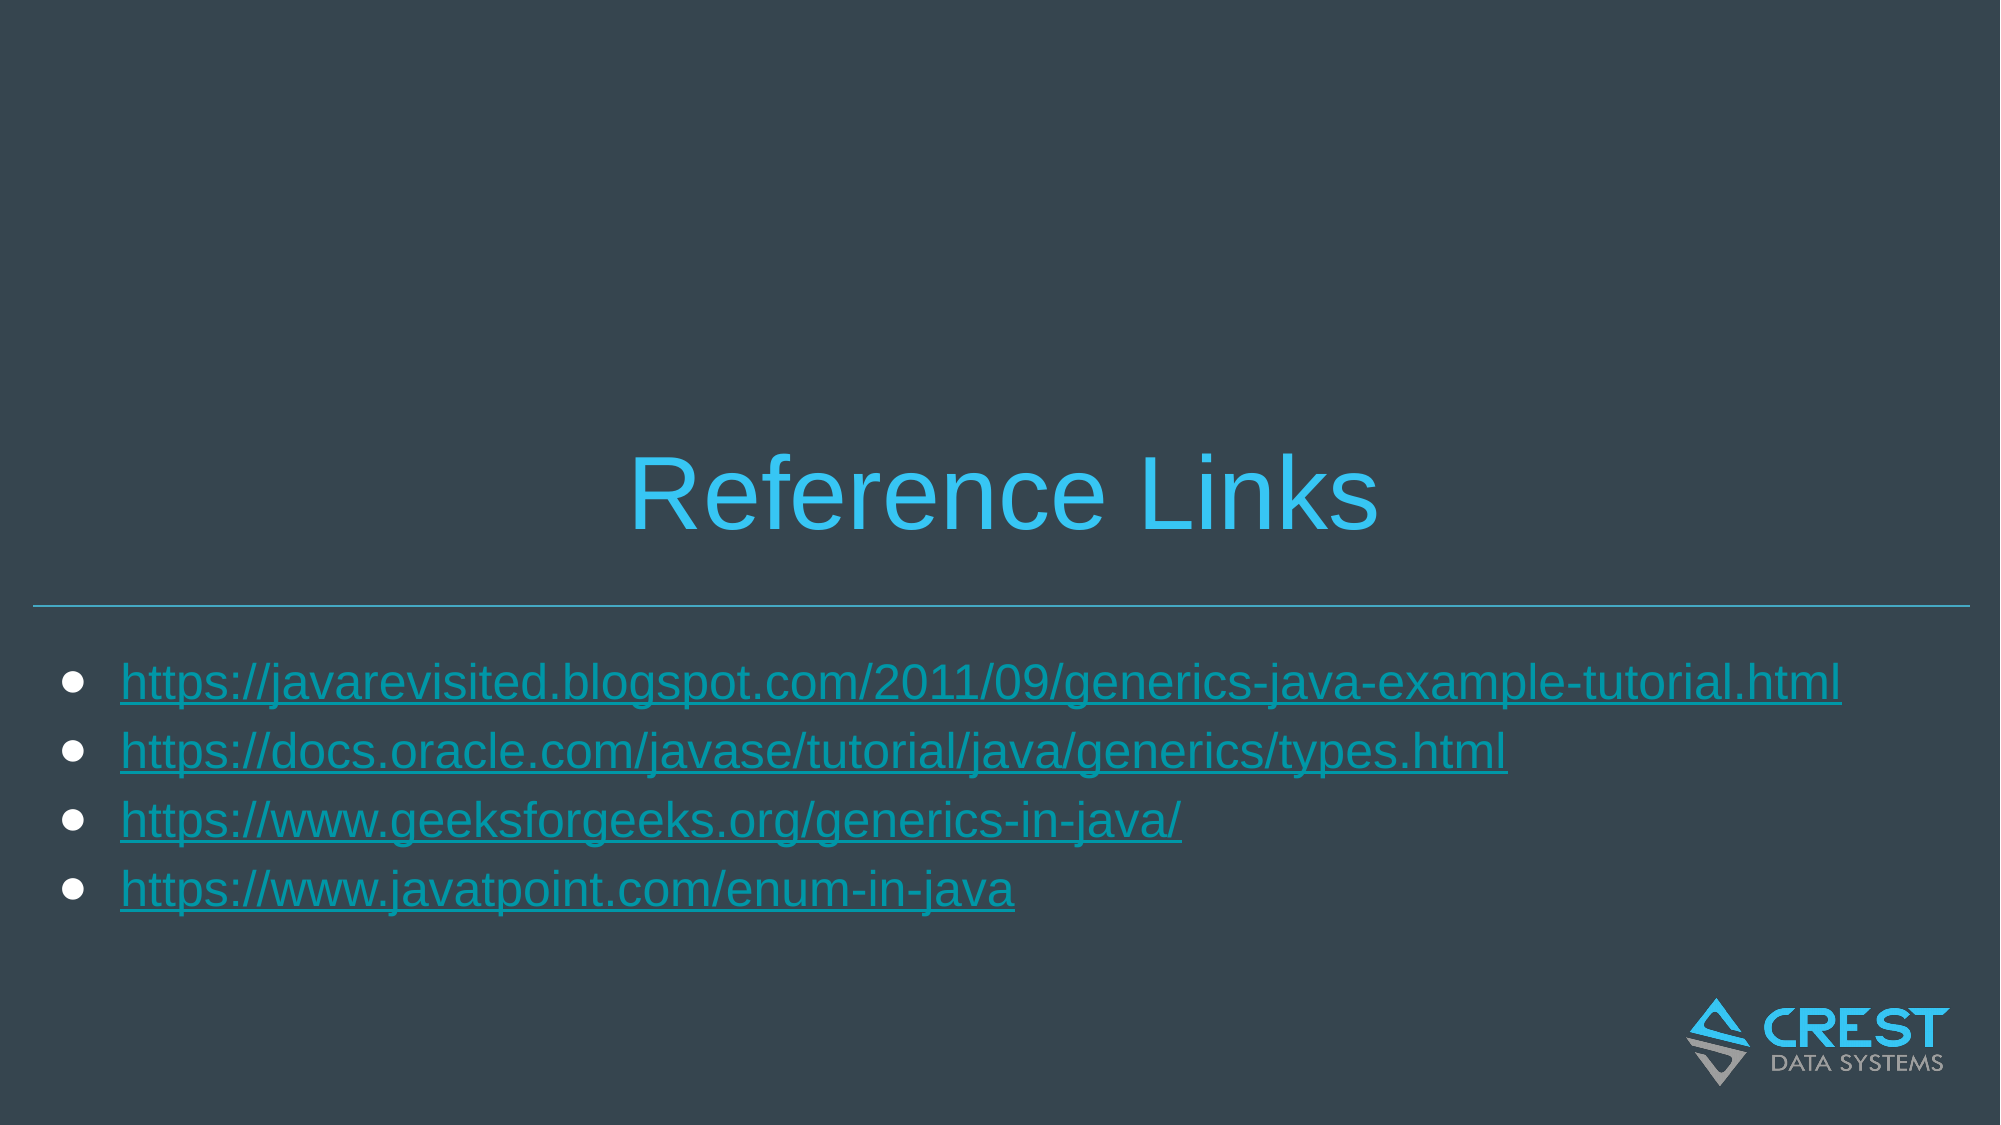

# Reference Links
https://javarevisited.blogspot.com/2011/09/generics-java-example-tutorial.html
https://docs.oracle.com/javase/tutorial/java/generics/types.html
https://www.geeksforgeeks.org/generics-in-java/
https://www.javatpoint.com/enum-in-java